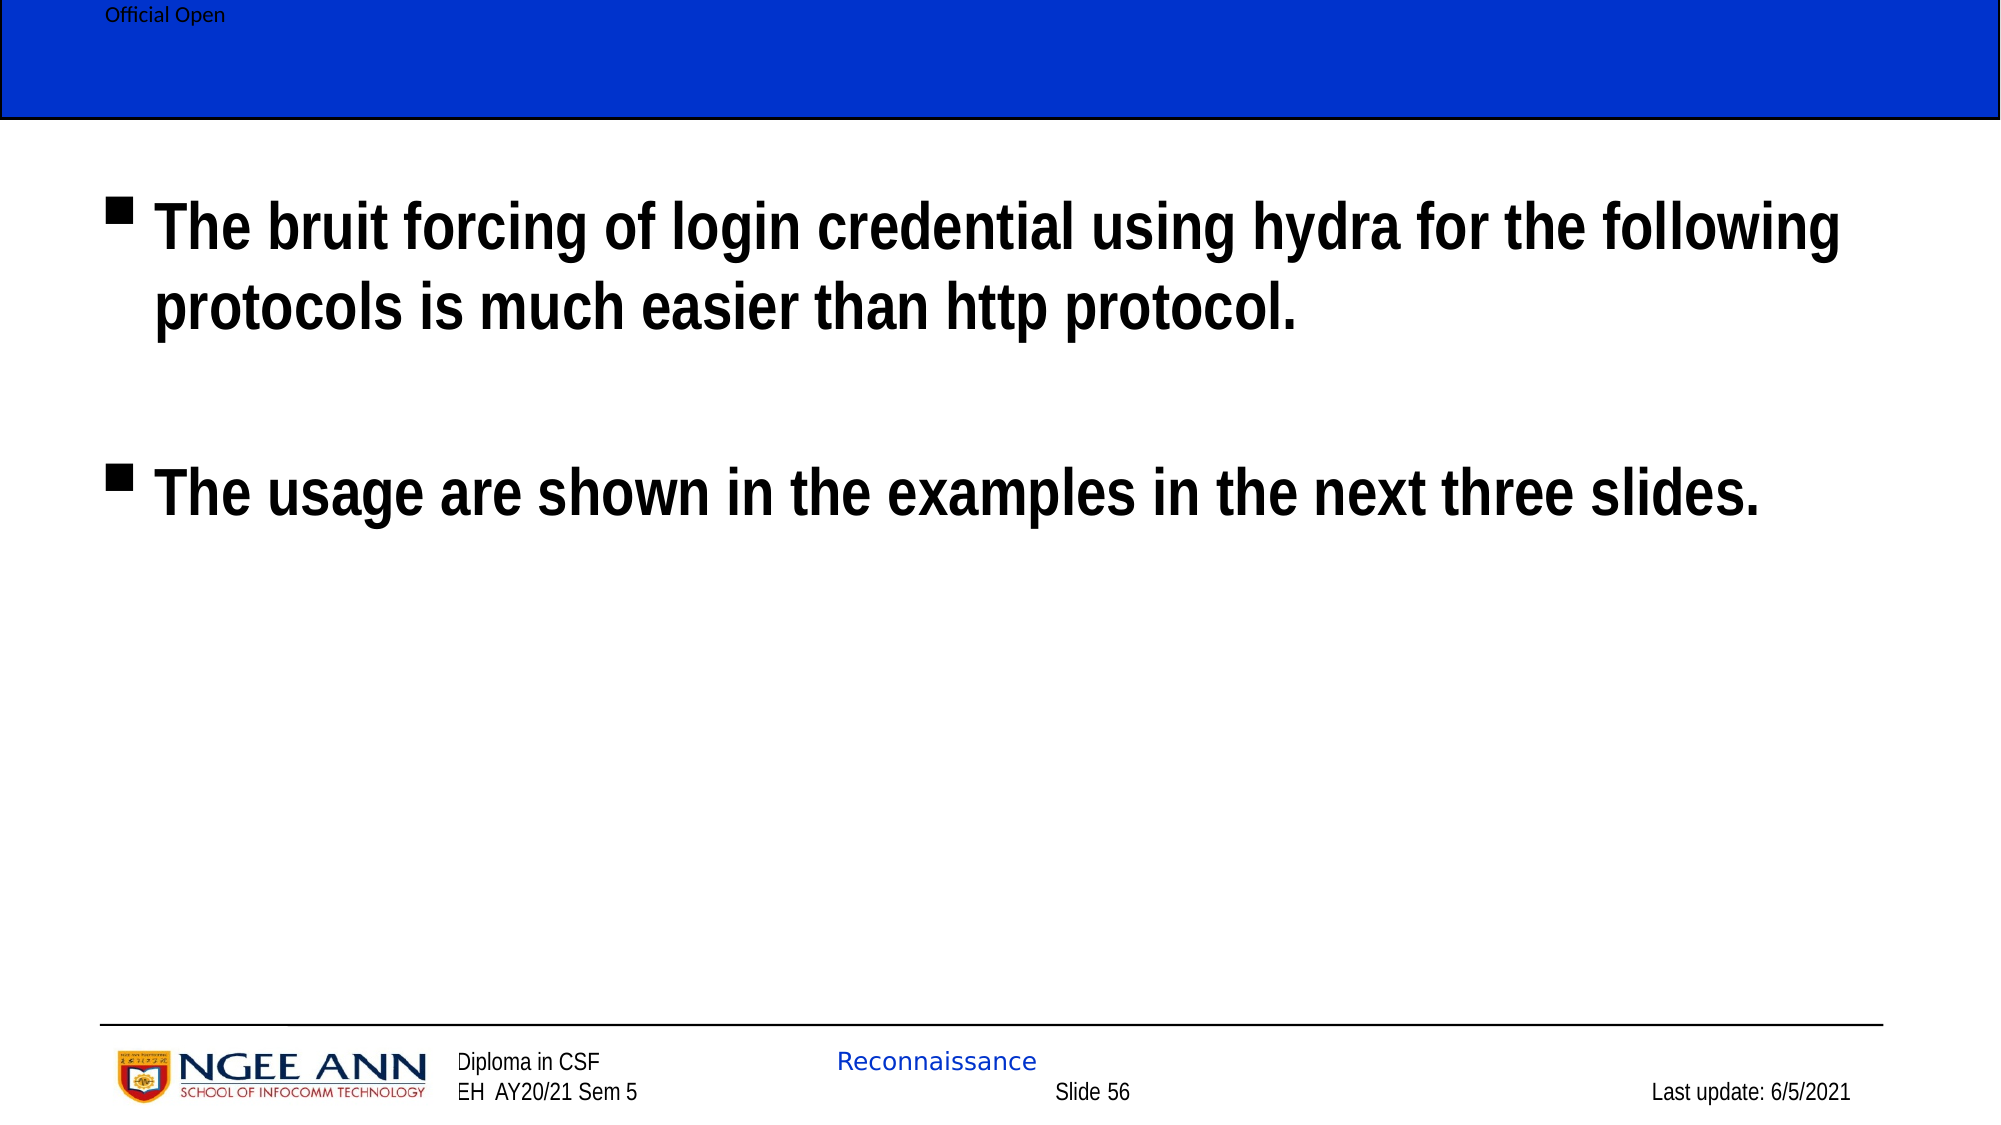

The bruit forcing of login credential using hydra for the following protocols is much easier than http protocol.

The usage are shown in the examples in the next three slides.